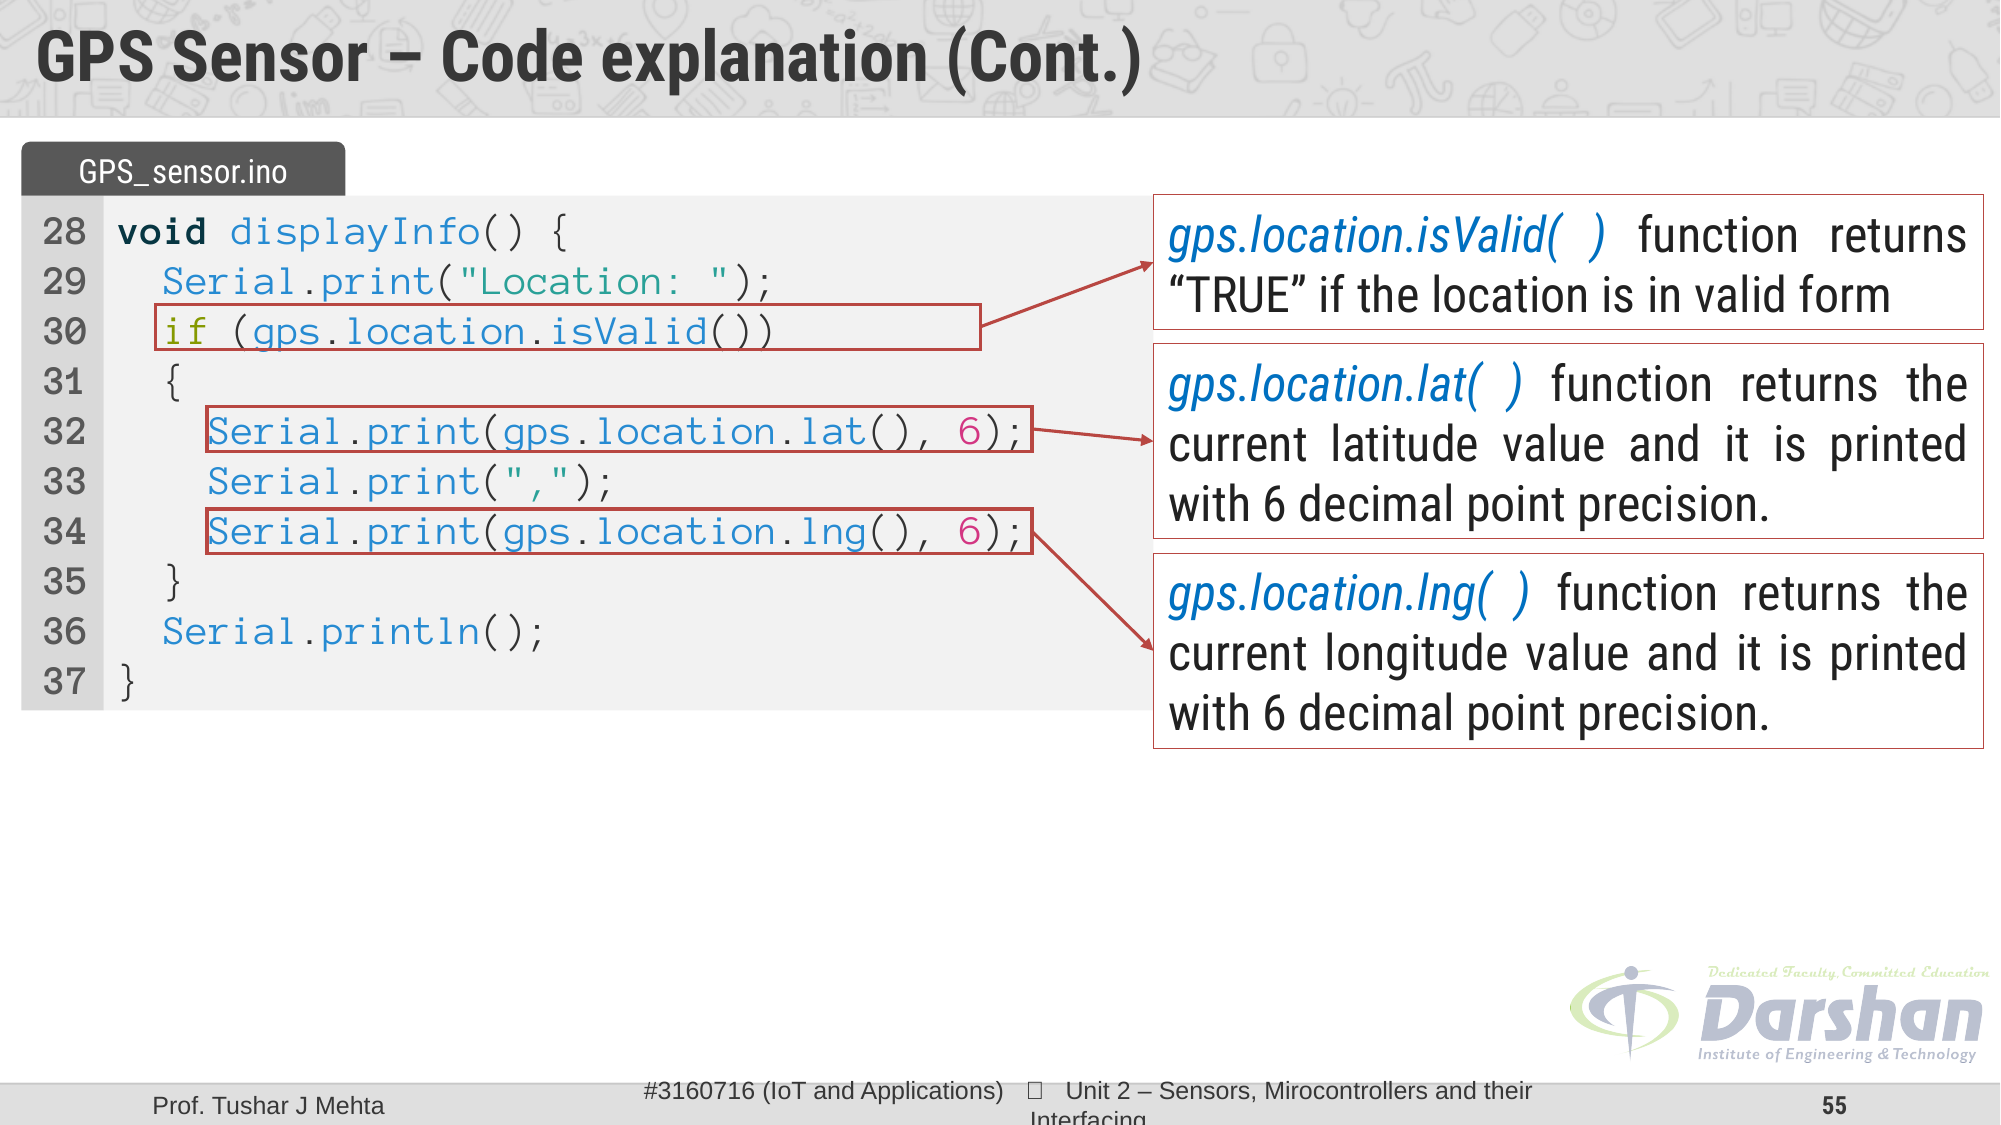

# GPS Sensor – Code explanation (Cont.)
GPS_sensor.ino
gps.location.isValid( ) function returns “TRUE” if the location is in valid form
28
29
30
31
32
33
34
35
36
37
void displayInfo() {
  Serial.print("Location: ");
  if (gps.location.isValid())
  {
    Serial.print(gps.location.lat(), 6);
    Serial.print(",");
    Serial.print(gps.location.lng(), 6);
  }
  Serial.println();
}

gps.location.lat( ) function returns the current latitude value and it is printed with 6 decimal point precision.

gps.location.lng( ) function returns the current longitude value and it is printed with 6 decimal point precision.